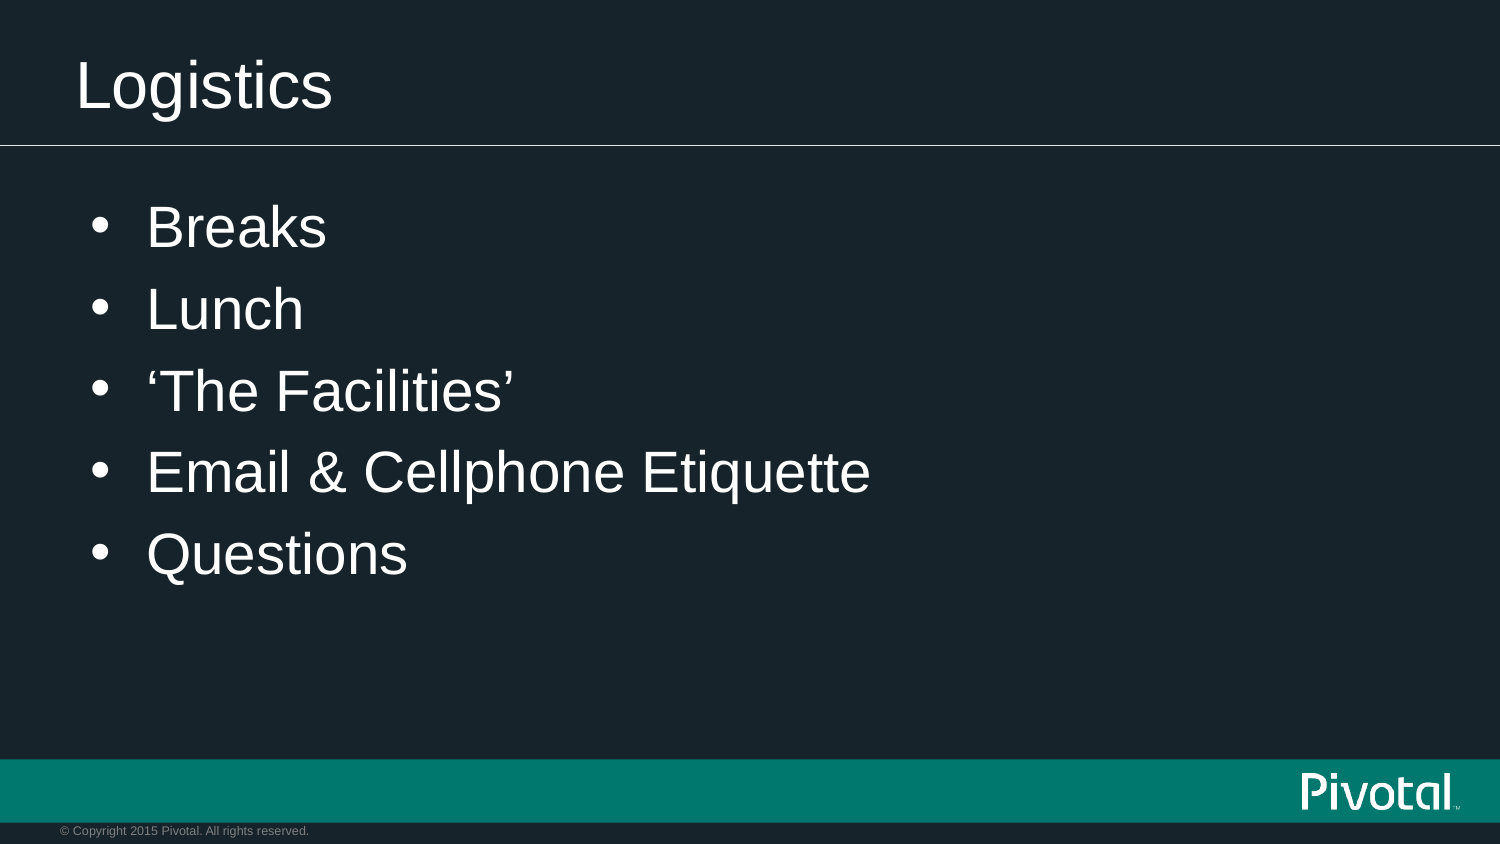

# Logistics
Breaks
Lunch
‘The Facilities’
Email & Cellphone Etiquette
Questions